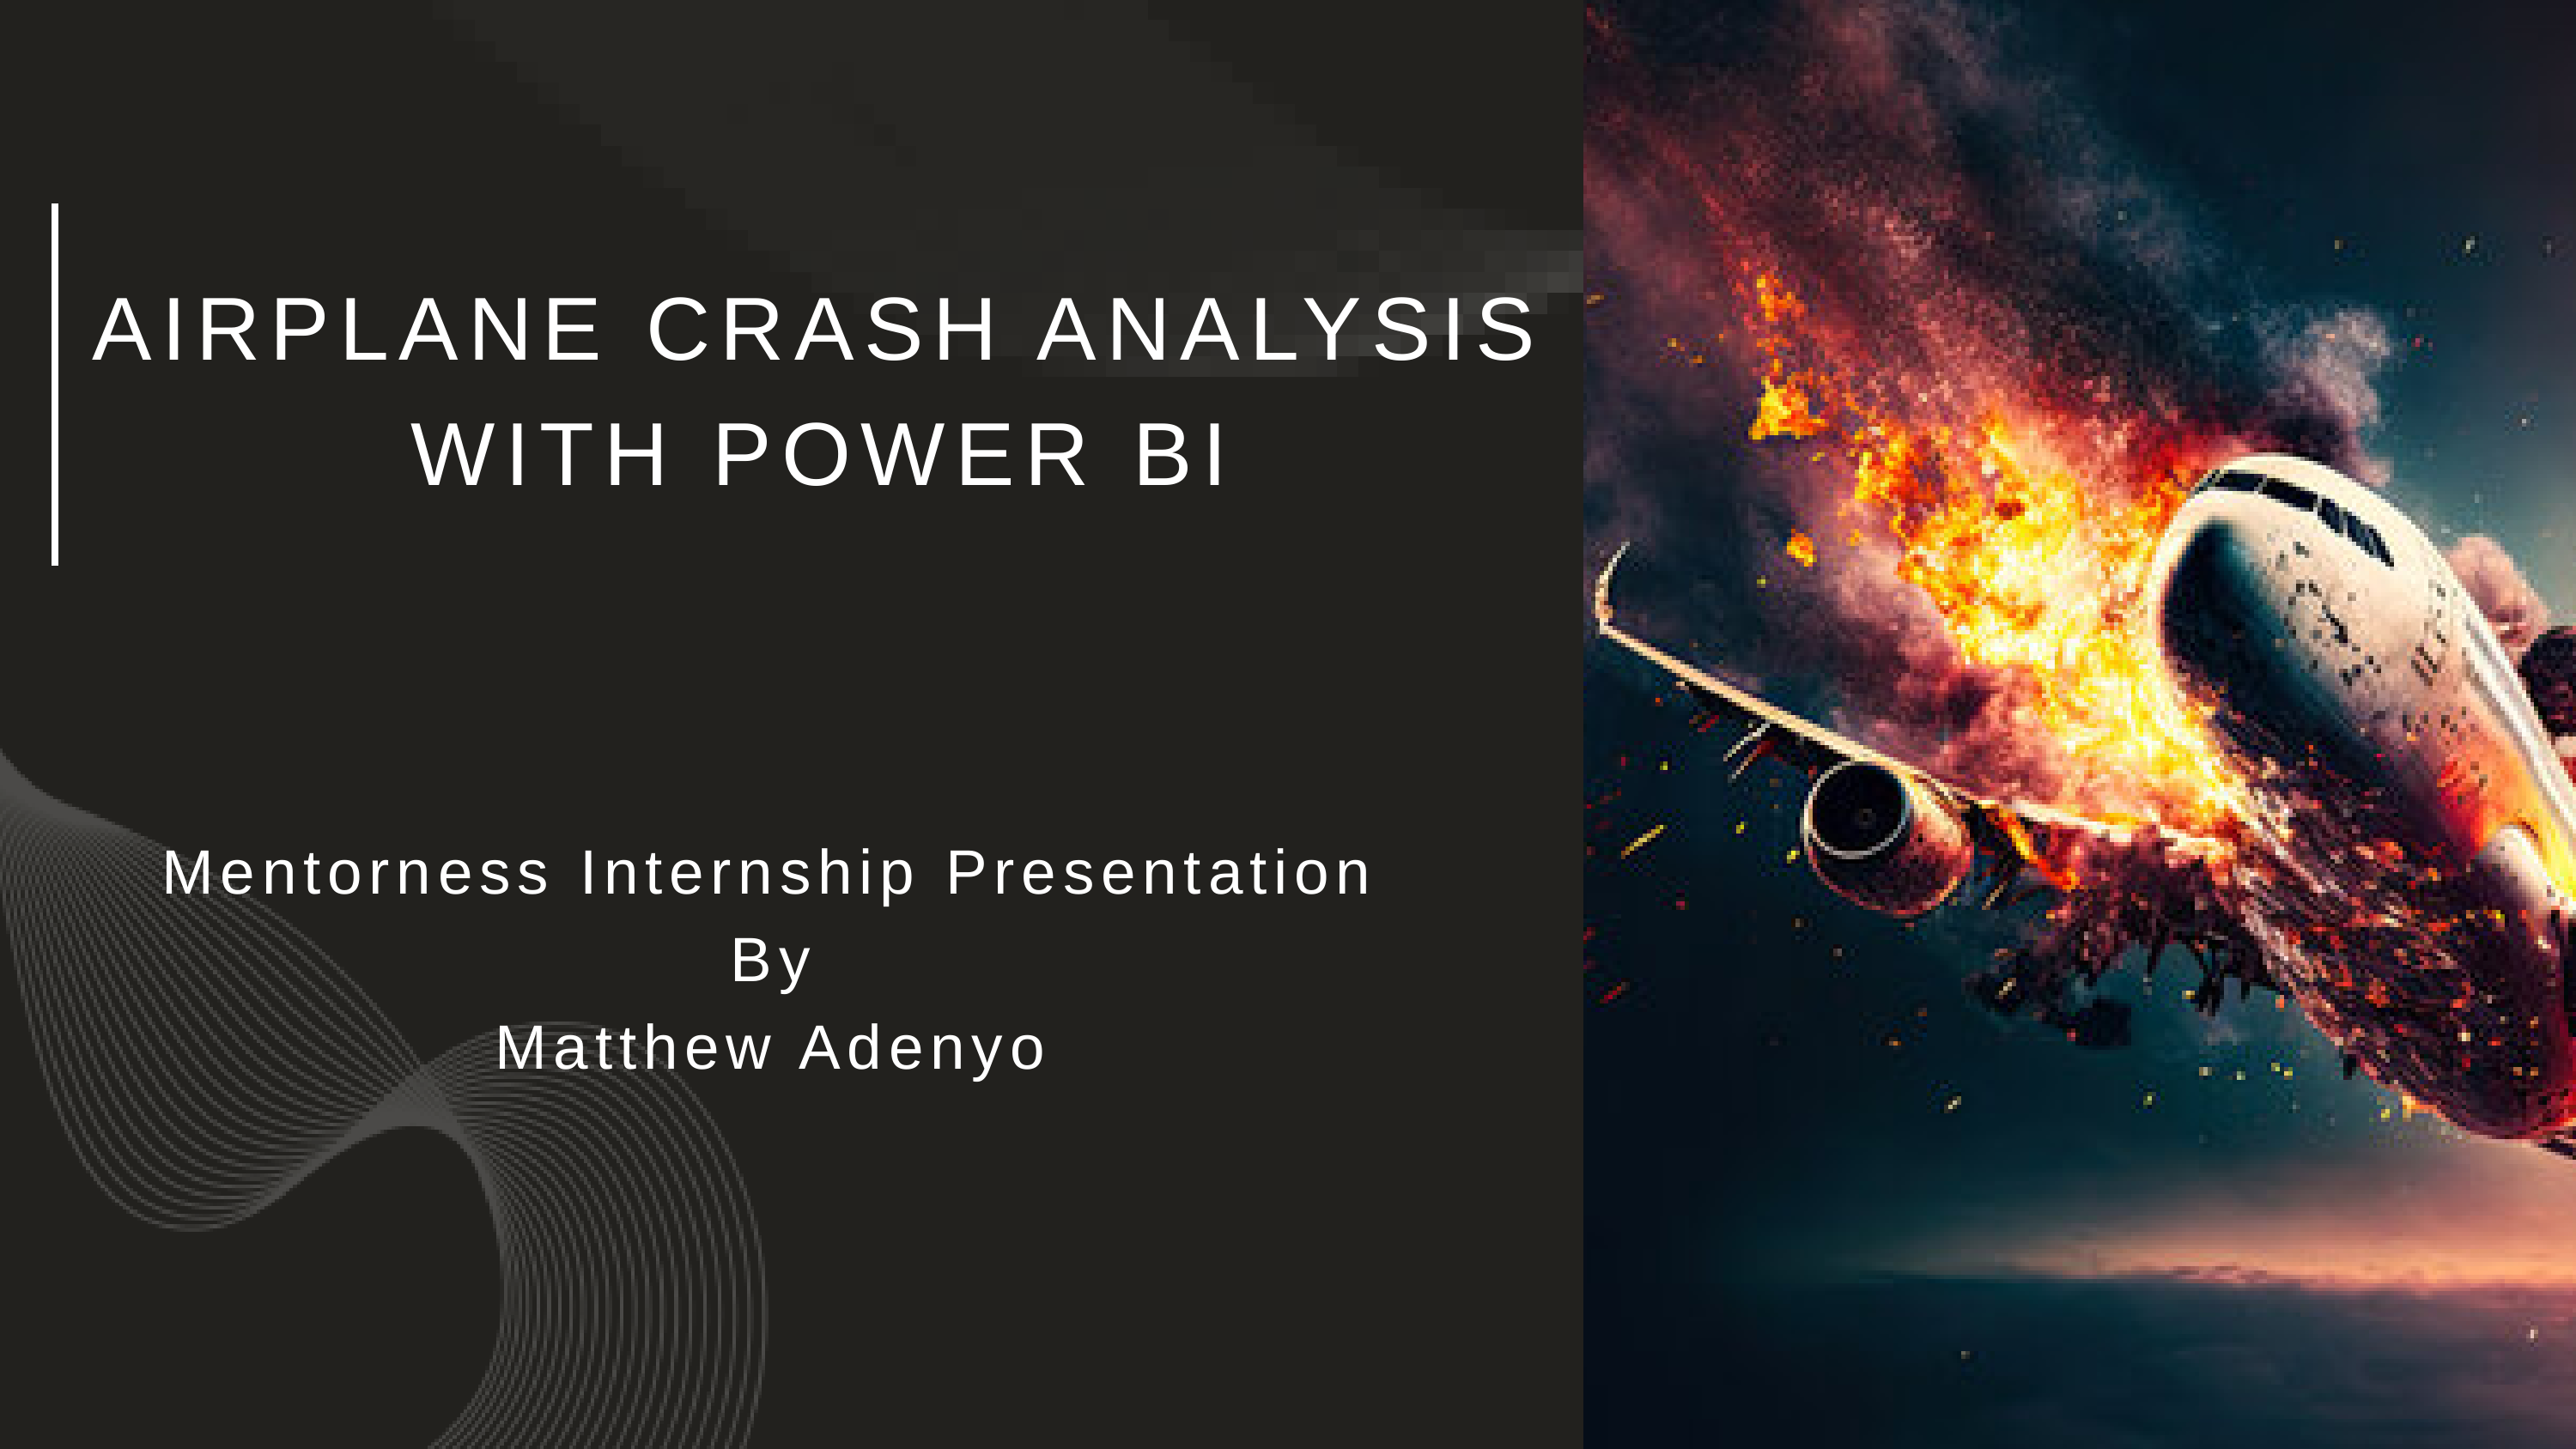

AIRPLANE CRASH ANALYSIS WITH POWER BI

Mentorness Internship Presentation By
Matthew Adenyo